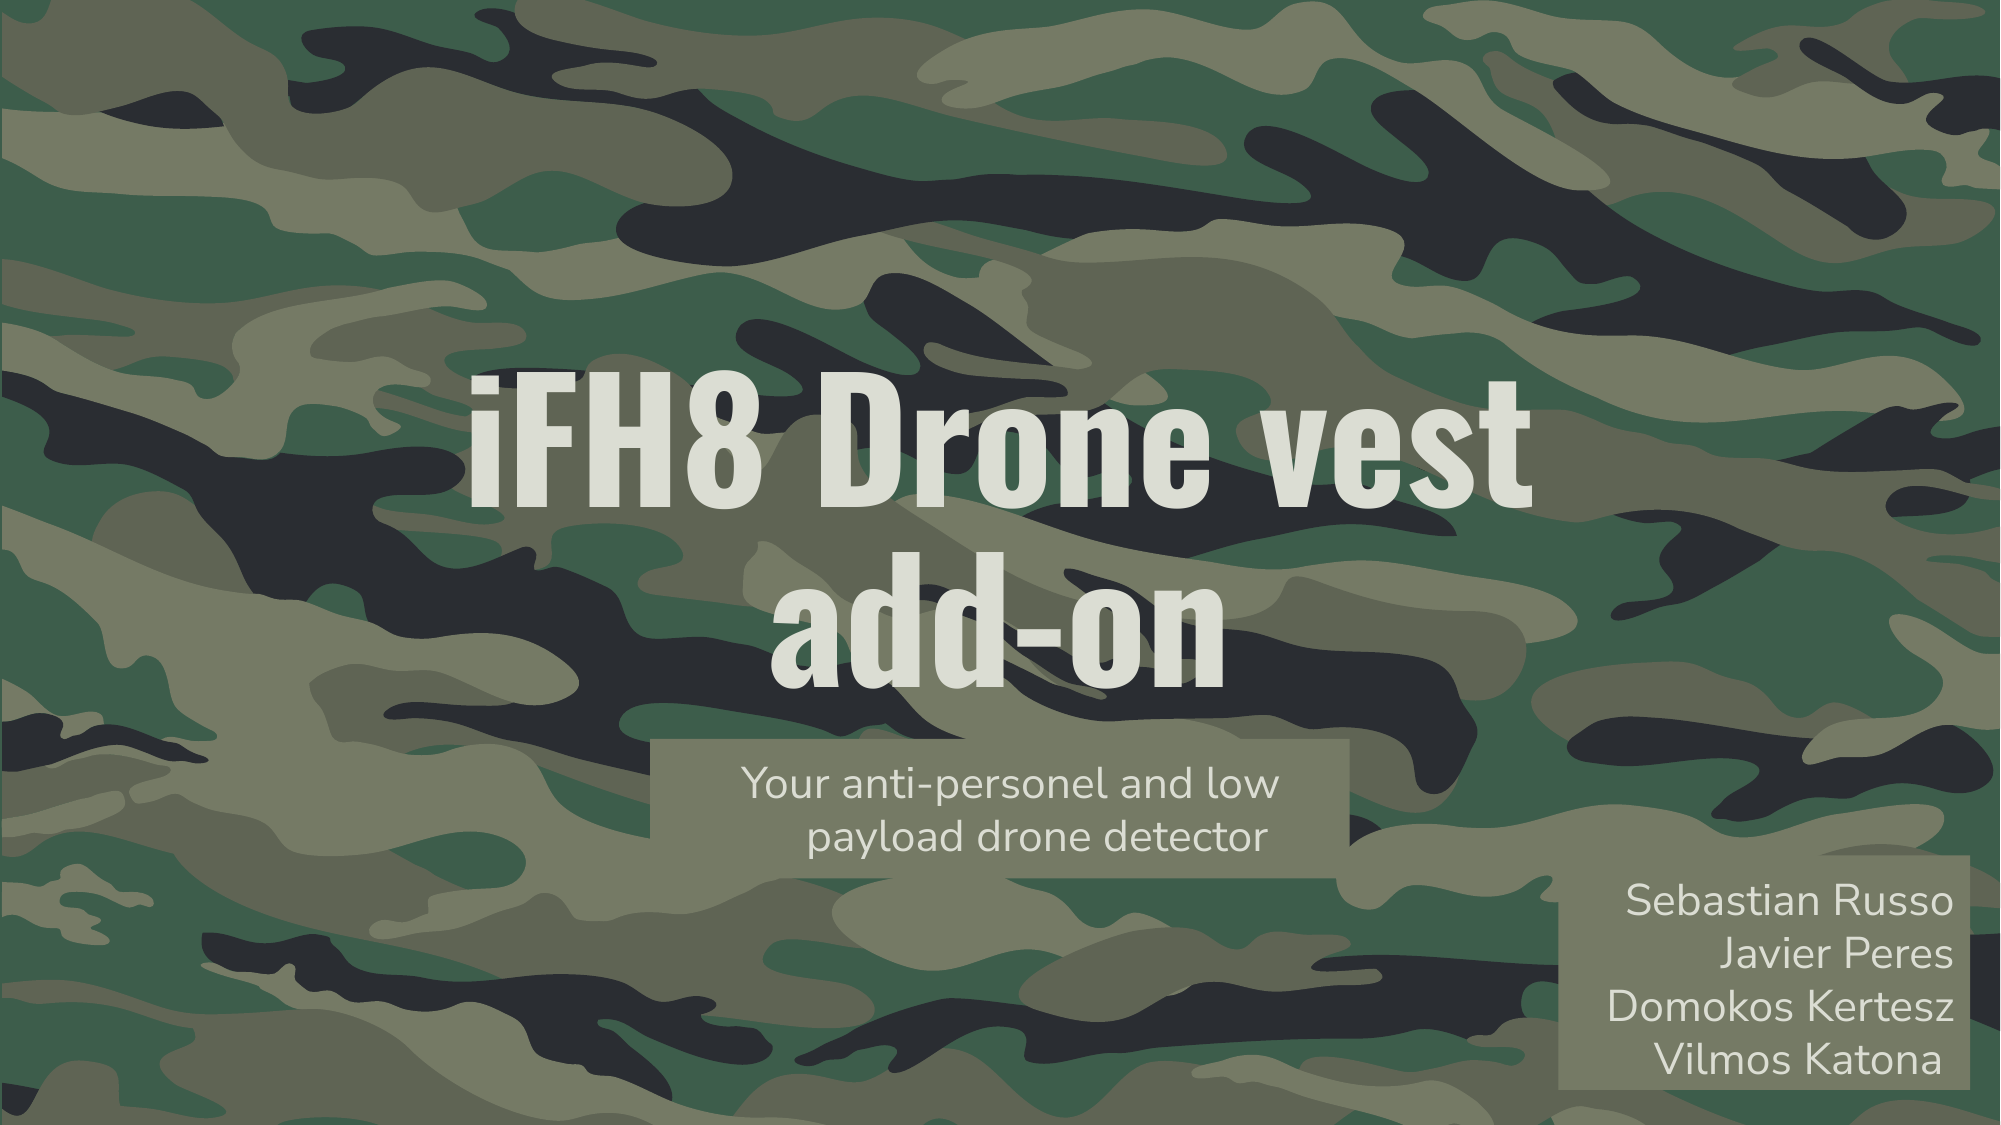

# iFH8 Drone vest add-on
Your anti-personel and low payload drone detector
Sebastian Russo
	Javier Peres
Domokos Kertesz
Vilmos Katona